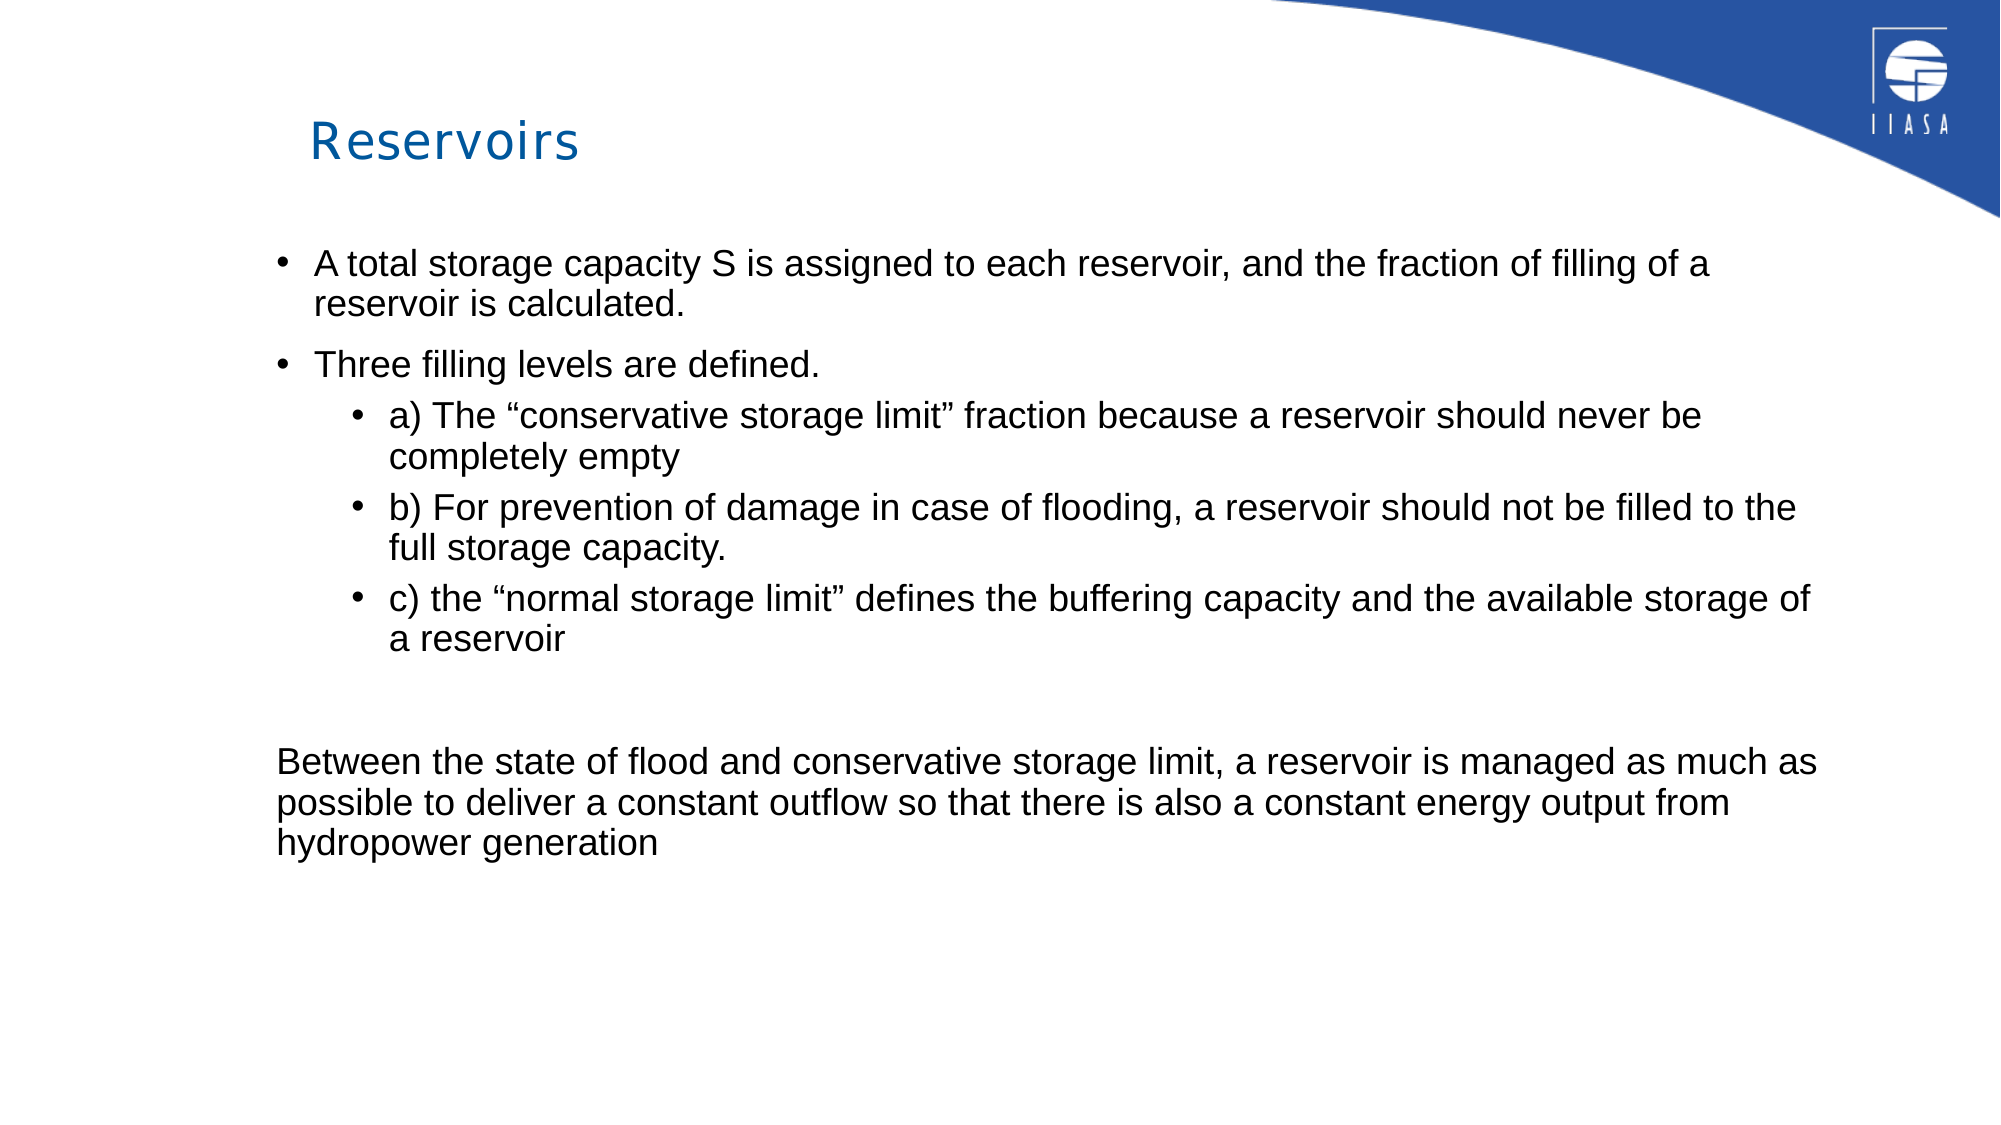

# Reservoirs
A total storage capacity S is assigned to each reservoir, and the fraction of filling of a reservoir is calculated.
Three filling levels are defined.
a) The “conservative storage limit” fraction because a reservoir should never be completely empty
b) For prevention of damage in case of flooding, a reservoir should not be filled to the full storage capacity.
c) the “normal storage limit” defines the buffering capacity and the available storage of a reservoir

Between the state of flood and conservative storage limit, a reservoir is managed as much as possible to deliver a constant outflow so that there is also a constant energy output from hydropower generation